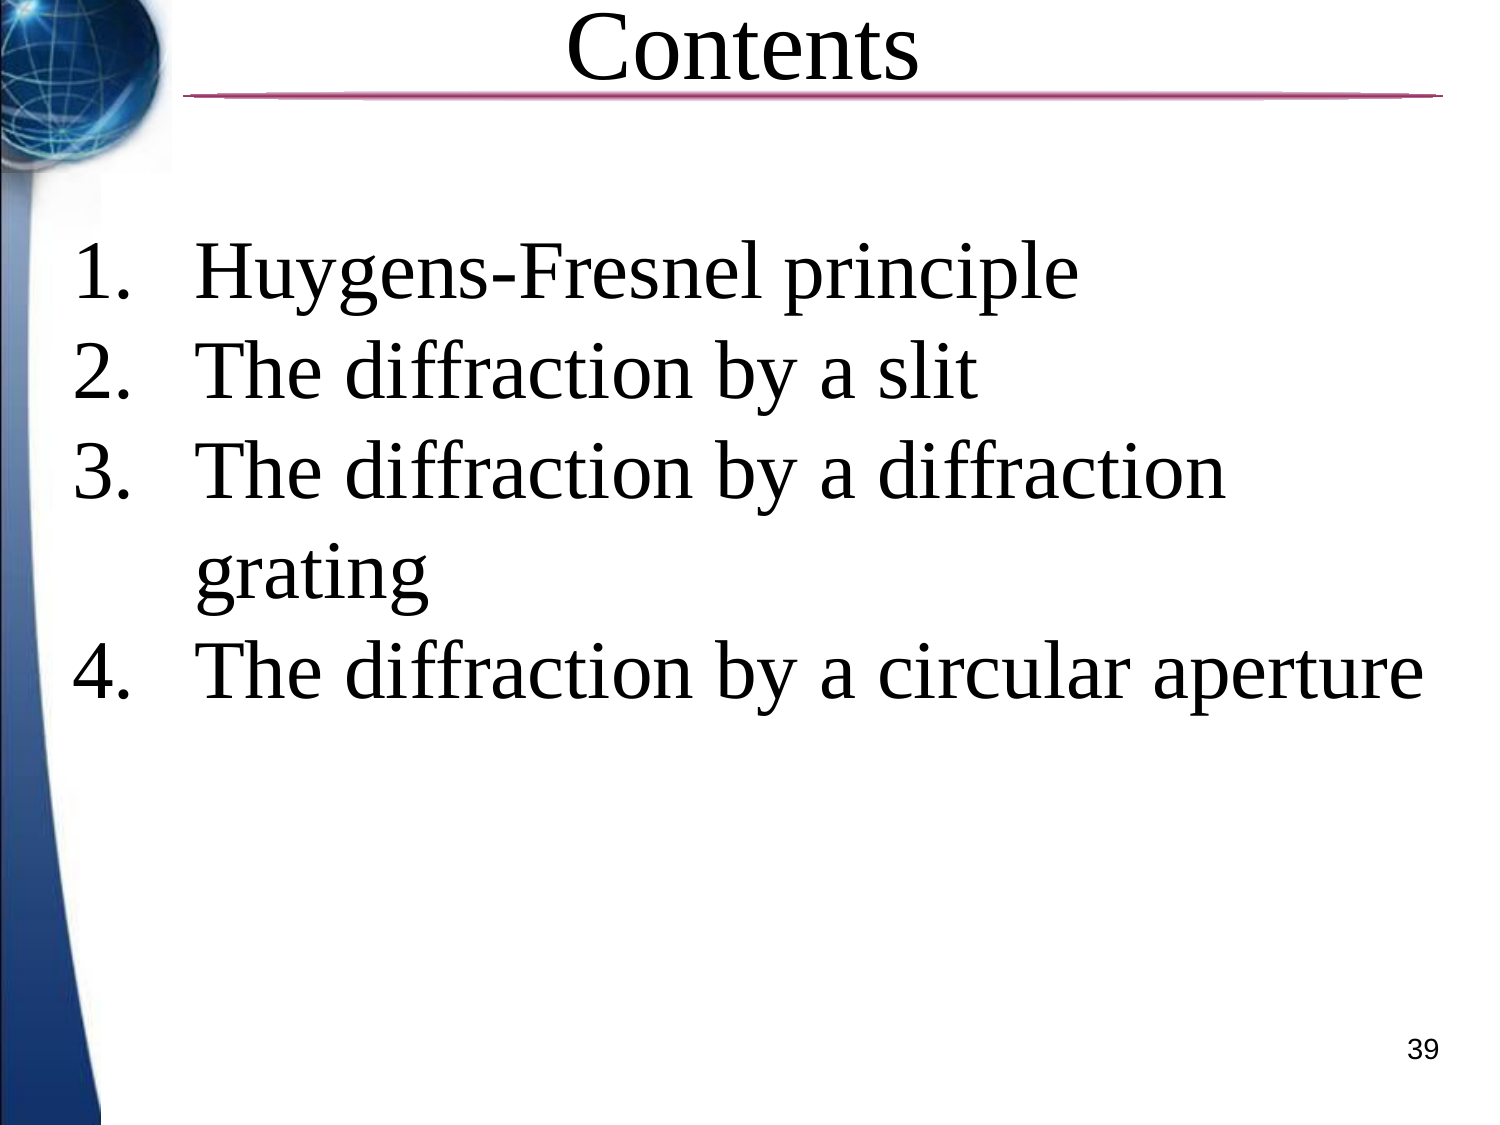

Contents
Huygens-Fresnel principle
The diffraction by a slit
The diffraction by a diffraction grating
The diffraction by a circular aperture
39